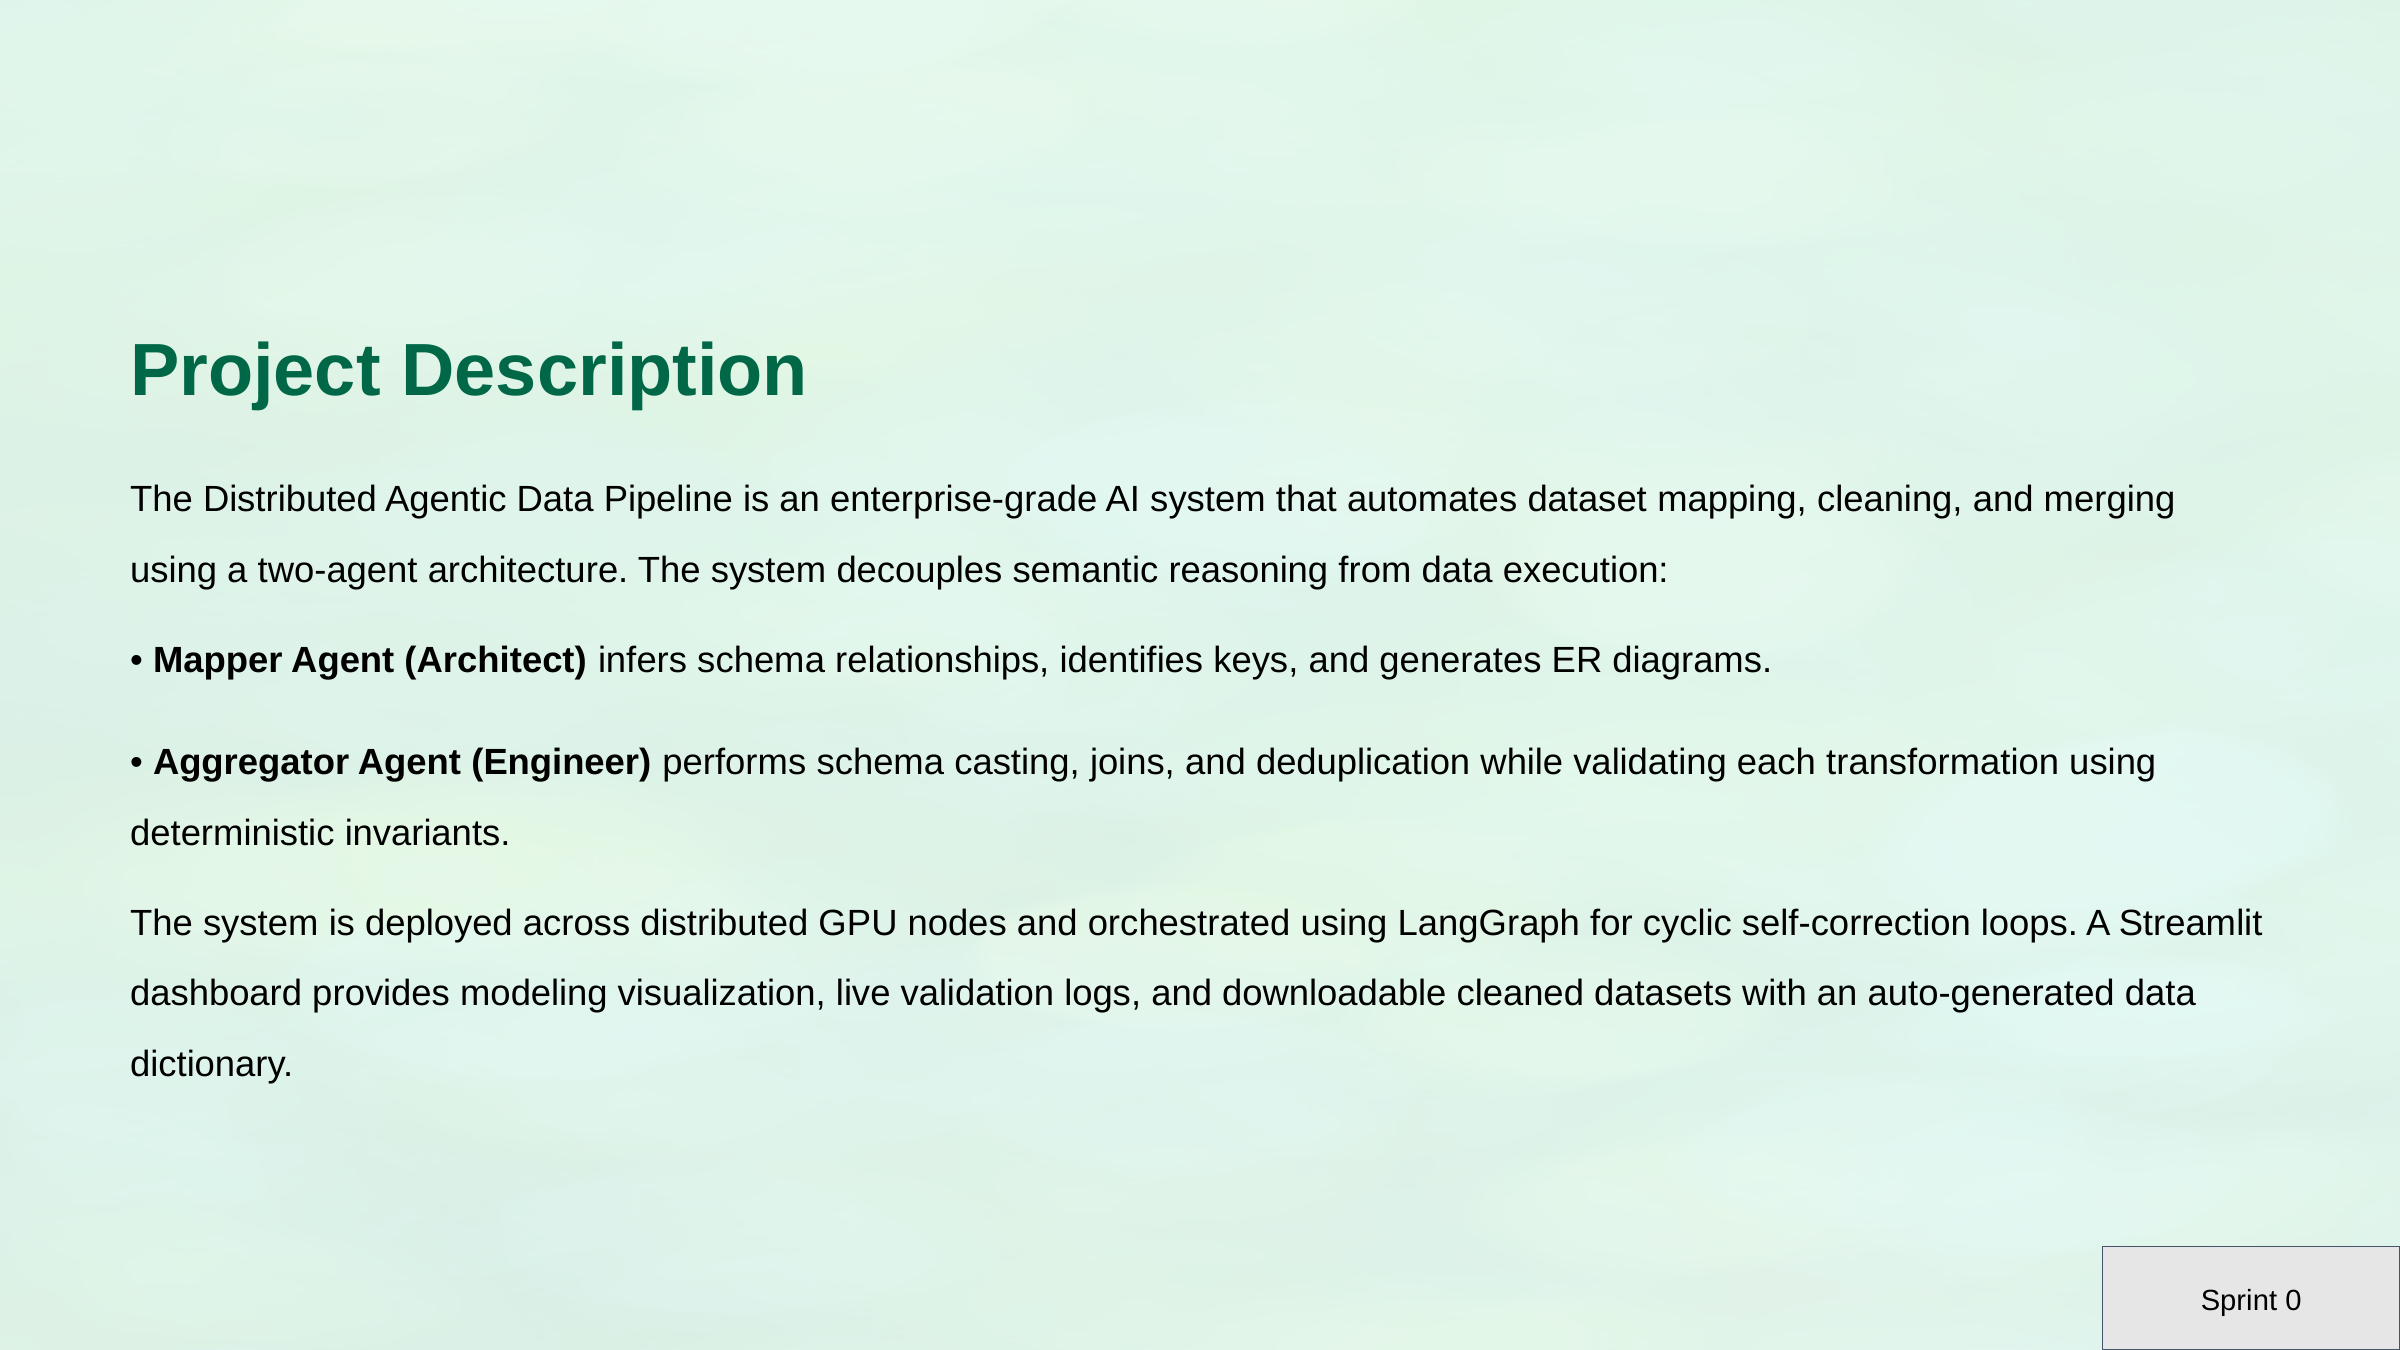

Project Description
The Distributed Agentic Data Pipeline is an enterprise-grade AI system that automates dataset mapping, cleaning, and merging using a two-agent architecture. The system decouples semantic reasoning from data execution:
• Mapper Agent (Architect) infers schema relationships, identifies keys, and generates ER diagrams.
• Aggregator Agent (Engineer) performs schema casting, joins, and deduplication while validating each transformation using deterministic invariants.
The system is deployed across distributed GPU nodes and orchestrated using LangGraph for cyclic self-correction loops. A Streamlit dashboard provides modeling visualization, live validation logs, and downloadable cleaned datasets with an auto-generated data dictionary.
Sprint 0